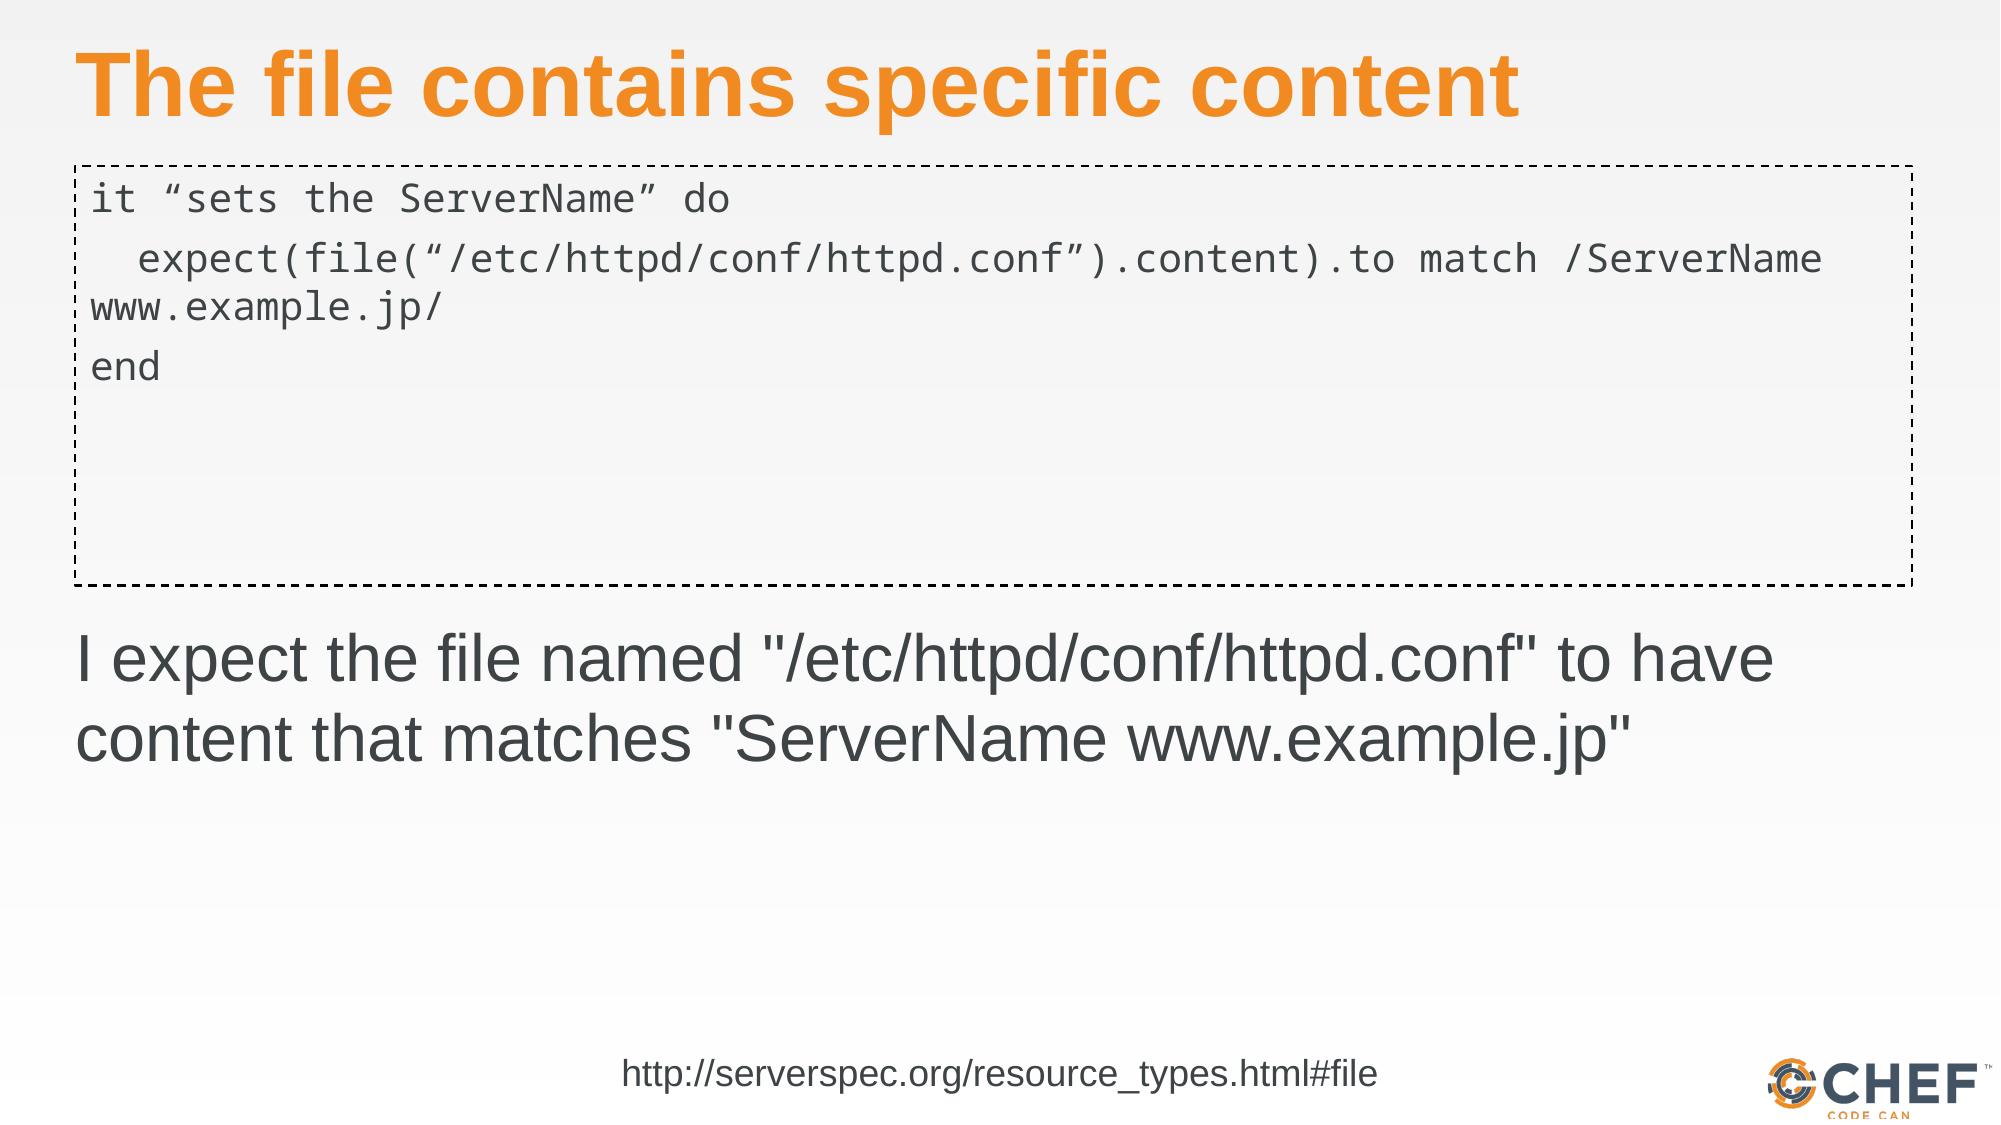

# The file contains specific content
it “sets the ServerName” do
  expect(file(“/etc/httpd/conf/httpd.conf”).content).to match /ServerName www.example.jp/
end
I expect the file named "/etc/httpd/conf/httpd.conf" to have content that matches "ServerName www.example.jp"
http://serverspec.org/resource_types.html#file